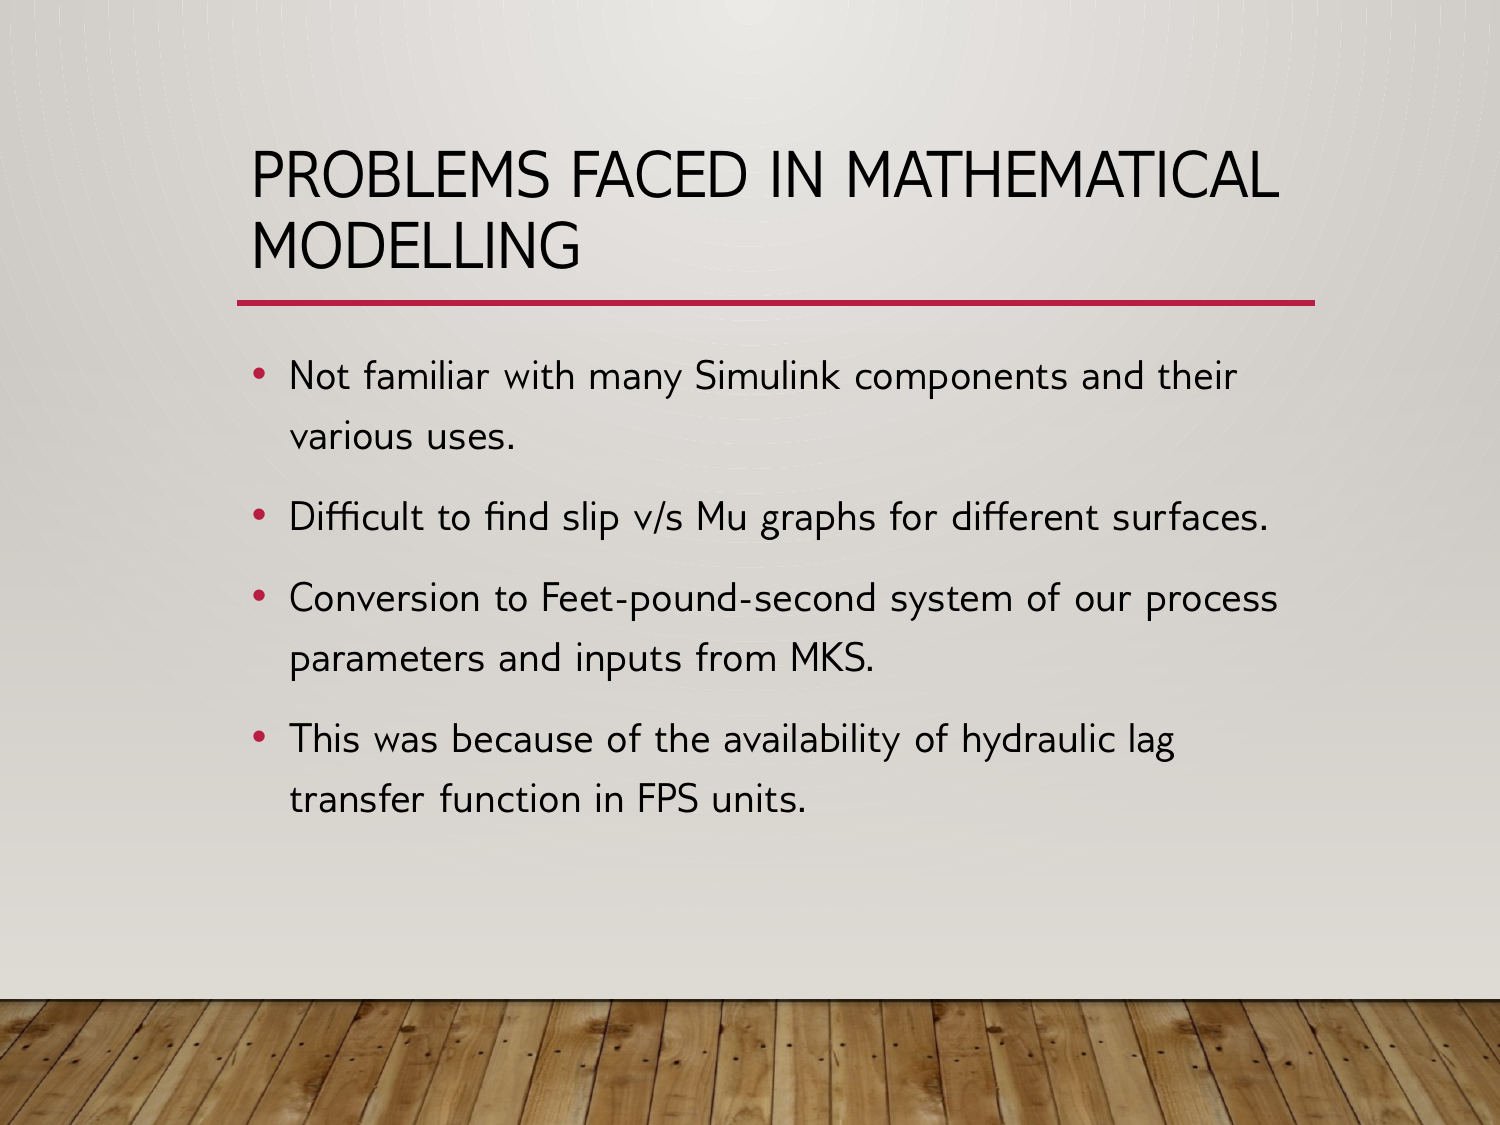

# Problems faced in Mathematical Modelling
Not familiar with many Simulink components and their various uses.
Difficult to find slip v/s Mu graphs for different surfaces.
Conversion to Feet-pound-second system of our process parameters and inputs from MKS.
This was because of the availability of hydraulic lag transfer function in FPS units.